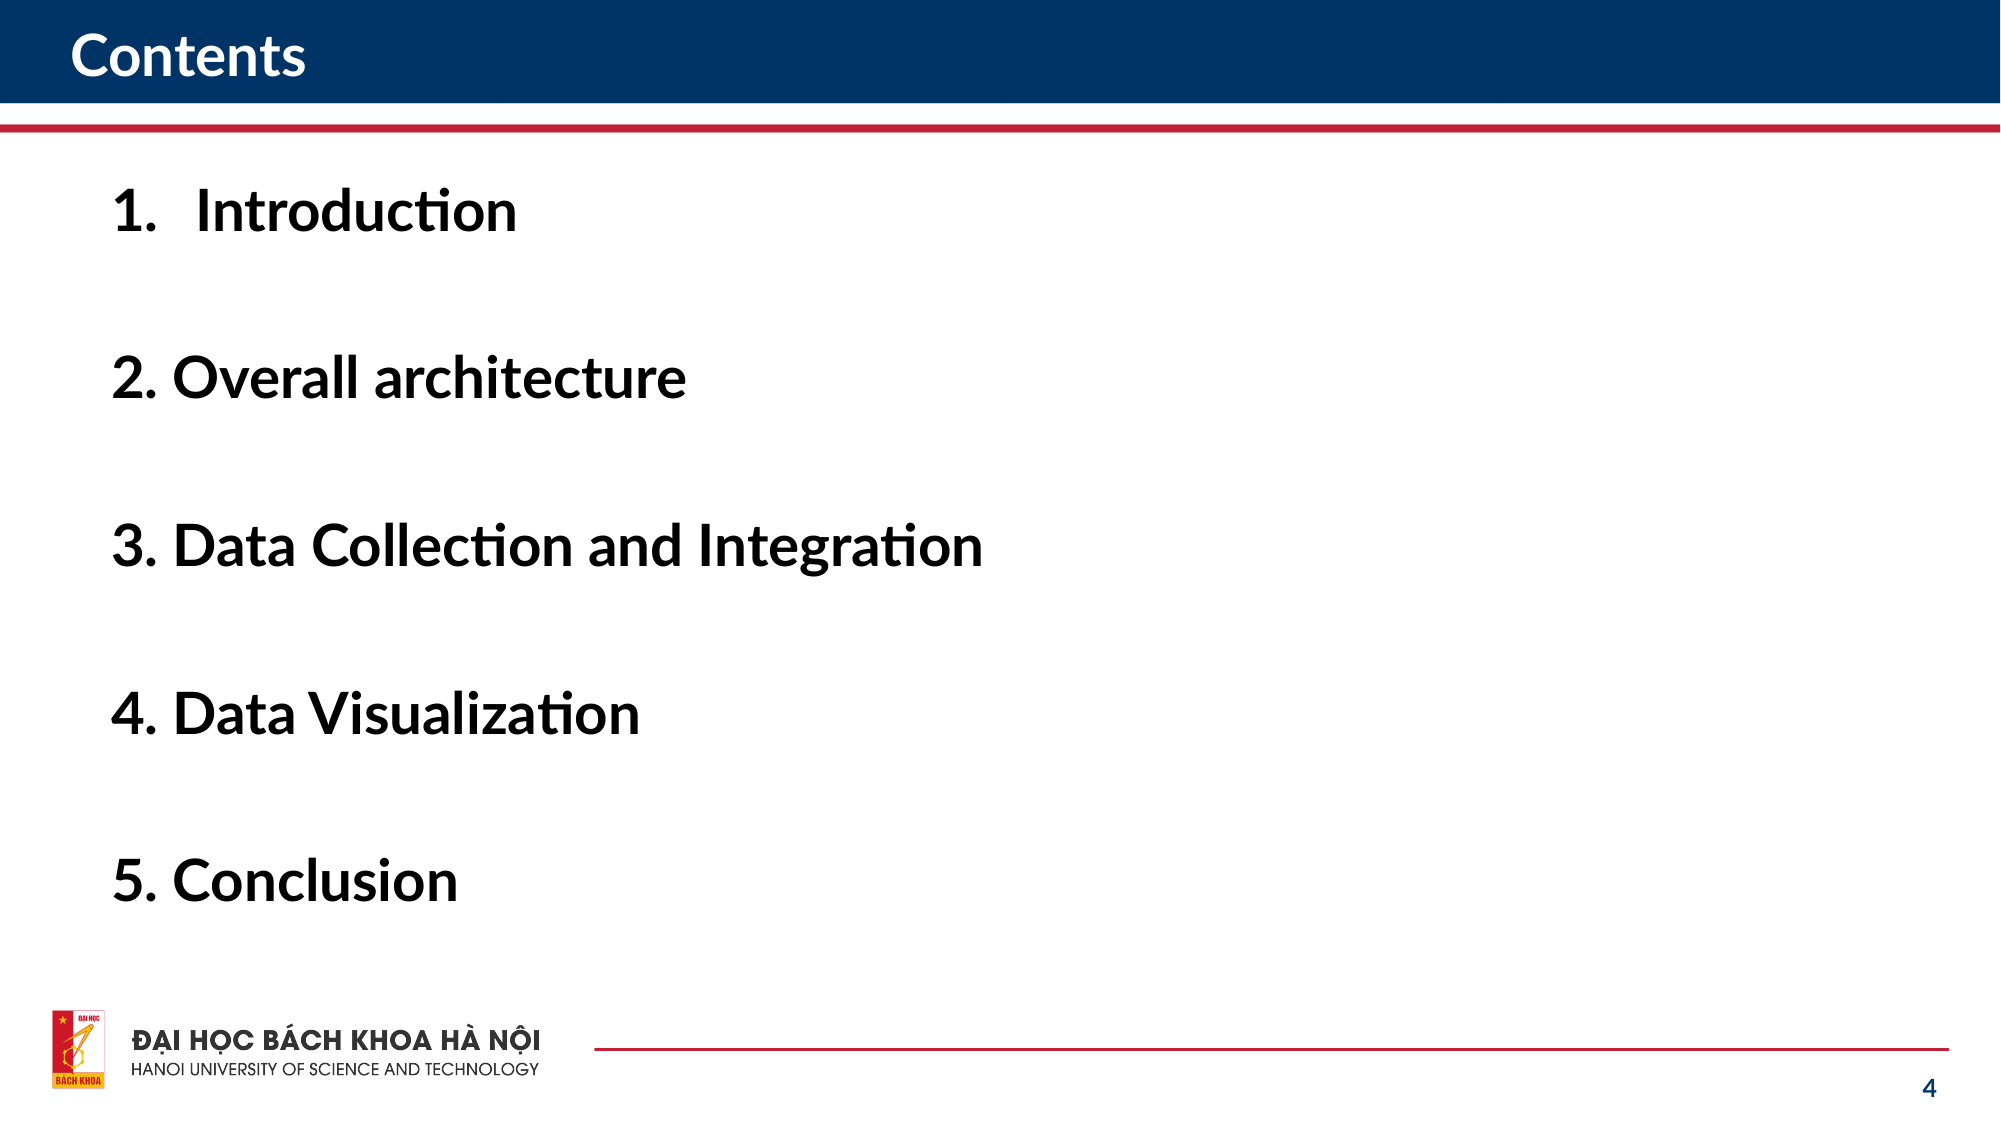

# Contents
Introduction

2. Overall architecture

3. Data Collection and Integration

4. Data Visualization

5. Conclusion
4